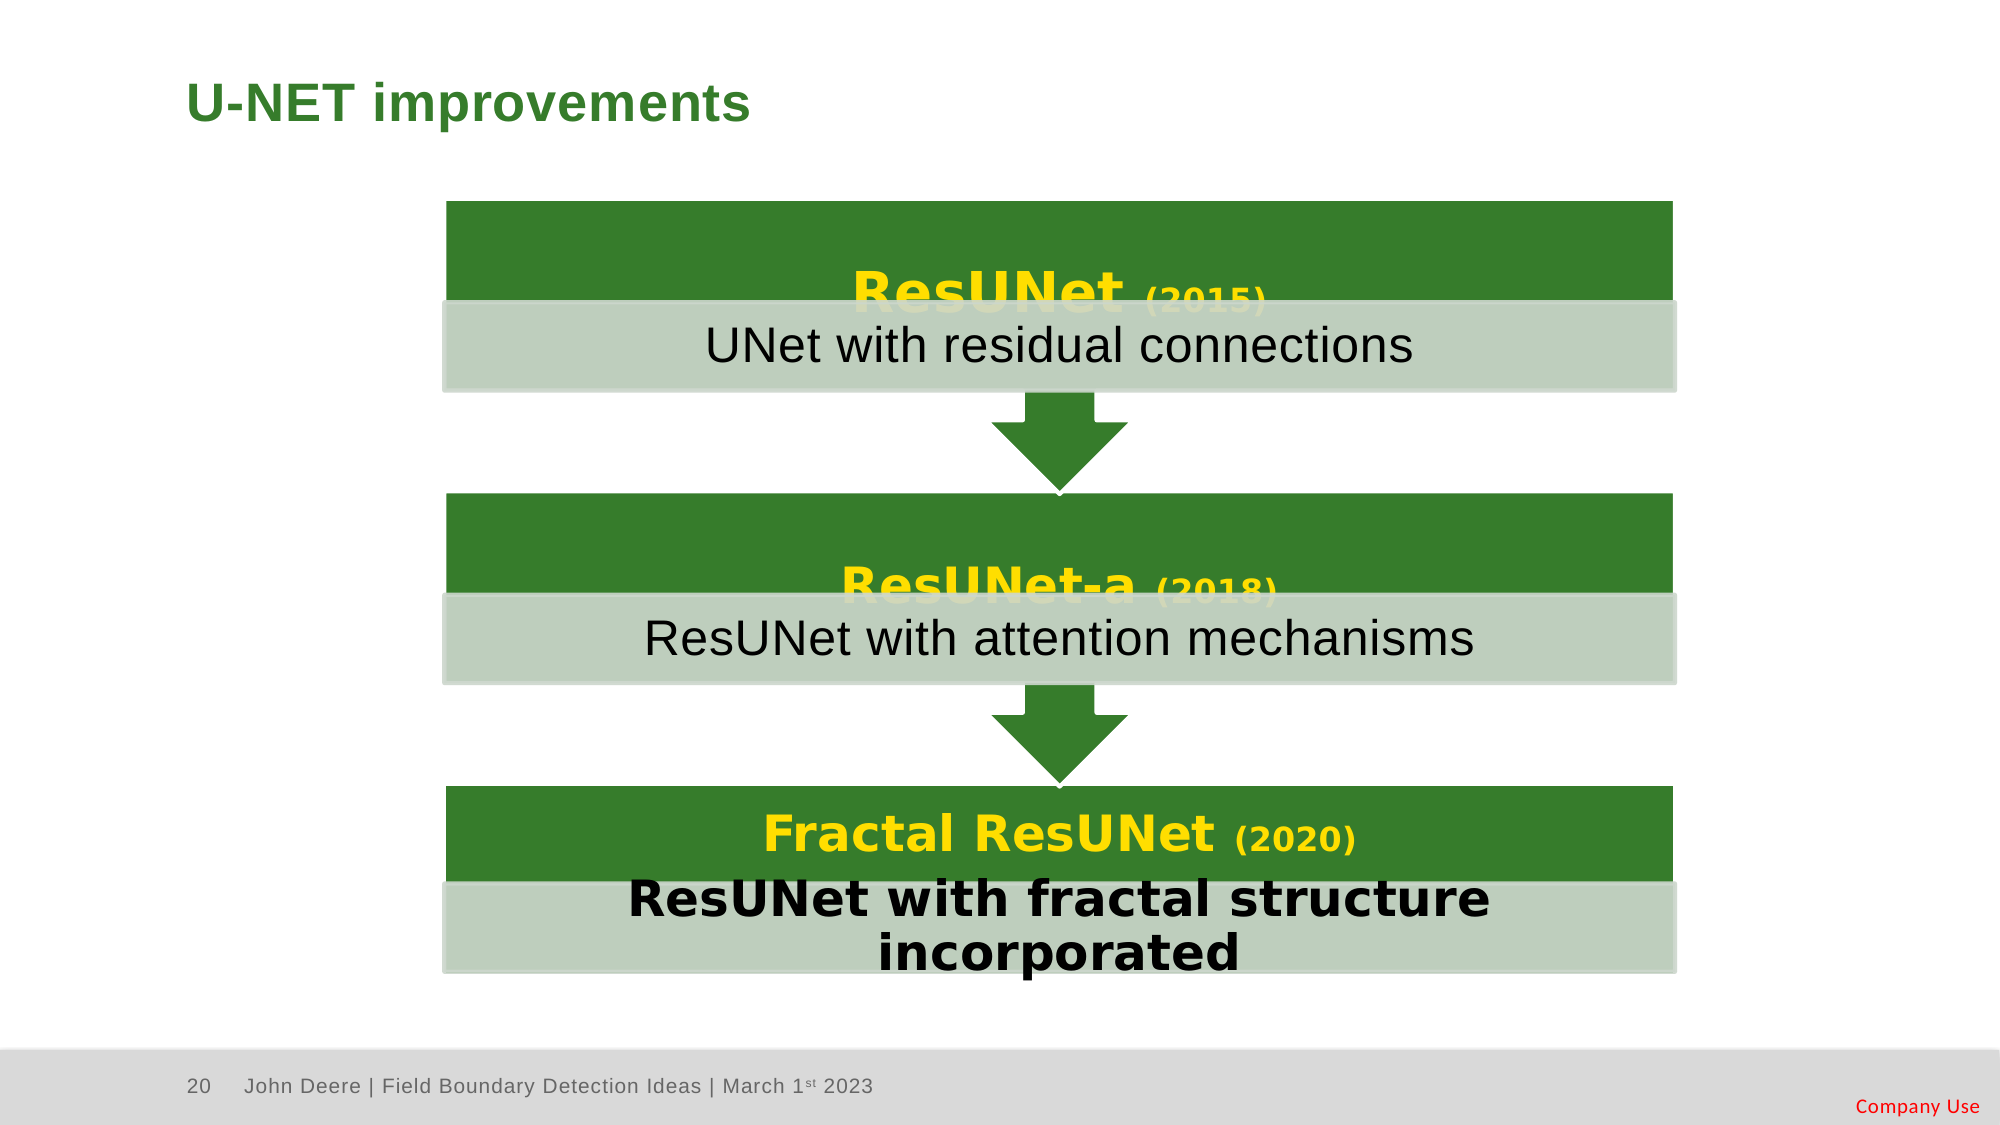

U-NET improvements
Fractal ResUNet (2020)
ResUNet with fractal structure incorporated
ResUNet-a (2018)
ResUNet with attention mechanisms
ResUNet (2015)
UNet with residual connections